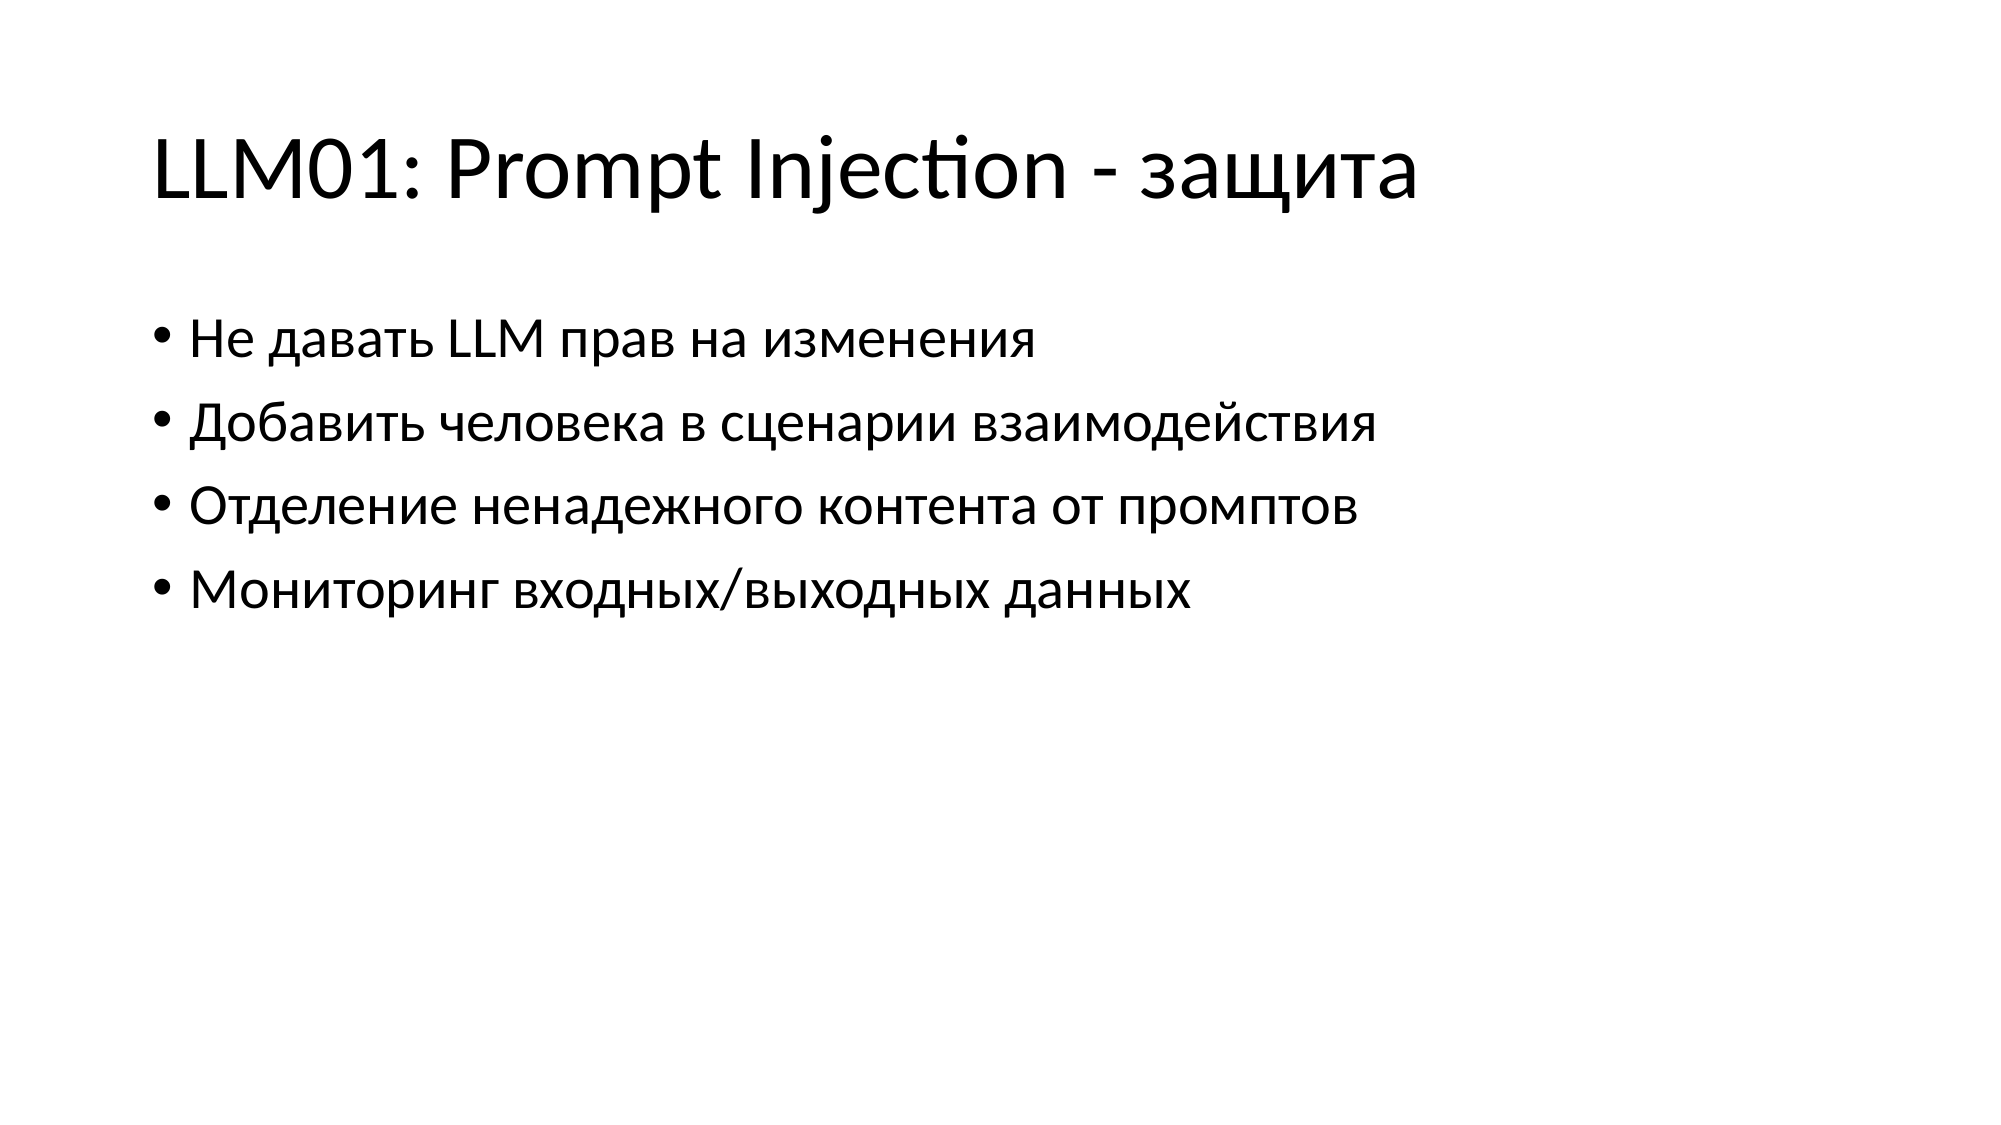

# LLM01: Prompt Injection - защита
Не давать LLM прав на изменения
Добавить человека в сценарии взаимодействия
Отделение ненадежного контента от промптов
Мониторинг входных/выходных данных